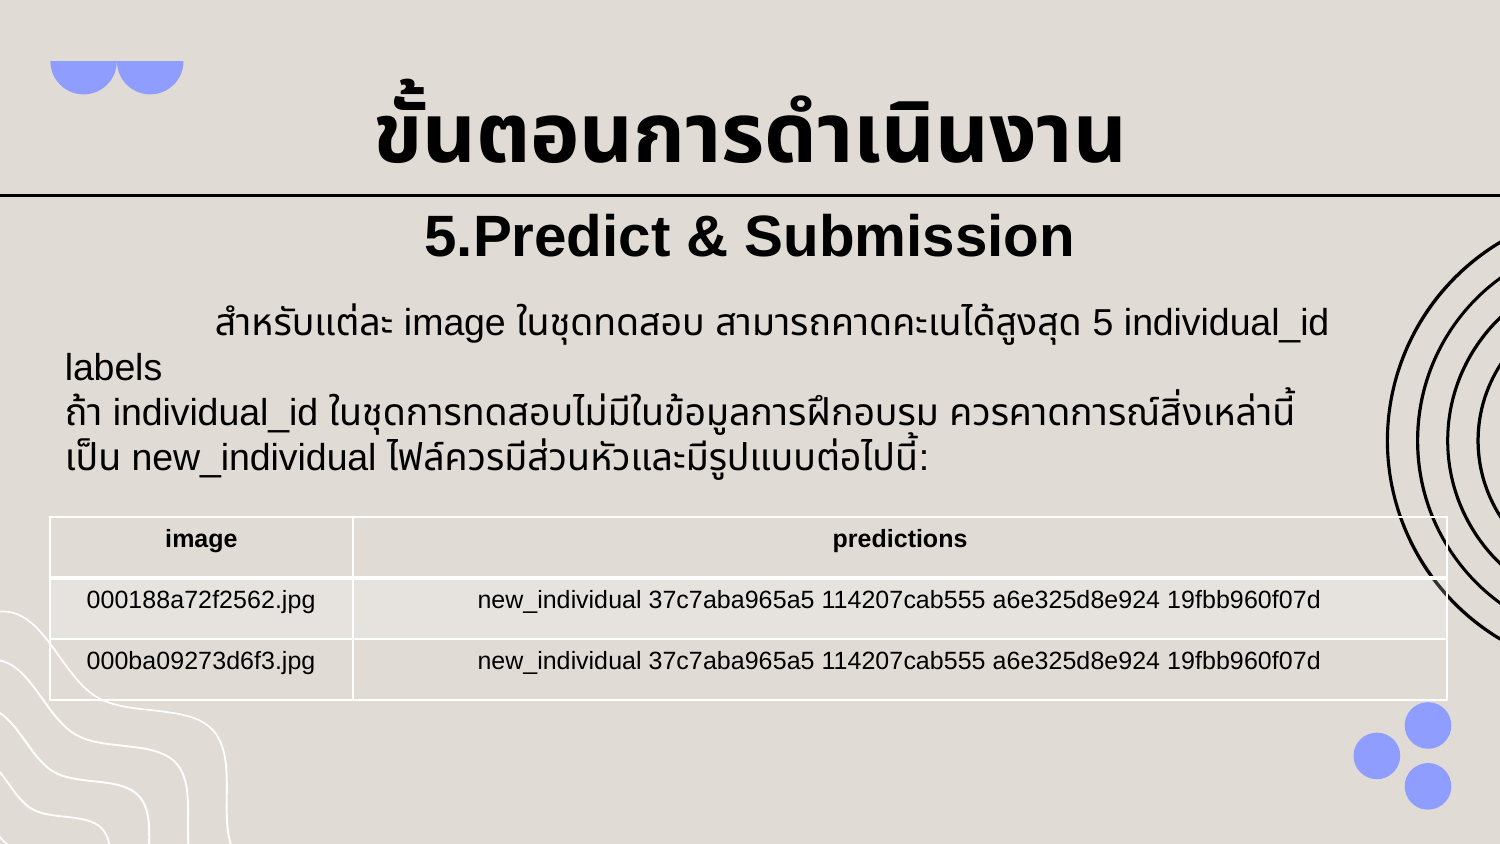

# ขั้นตอนการดำเนินงาน
5.Predict & Submission
	สำหรับแต่ละ image ในชุดทดสอบ สามารถคาดคะเนได้สูงสุด 5 individual_id labels
ถ้า individual_id ในชุดการทดสอบไม่มีในข้อมูลการฝึกอบรม ควรคาดการณ์สิ่งเหล่านี้เป็น new_individual ไฟล์ควรมีส่วนหัวและมีรูปแบบต่อไปนี้:
| image | predictions |
| --- | --- |
| 000188a72f2562.jpg | new\_individual 37c7aba965a5 114207cab555 a6e325d8e924 19fbb960f07d |
| 000ba09273d6f3.jpg | new\_individual 37c7aba965a5 114207cab555 a6e325d8e924 19fbb960f07d |